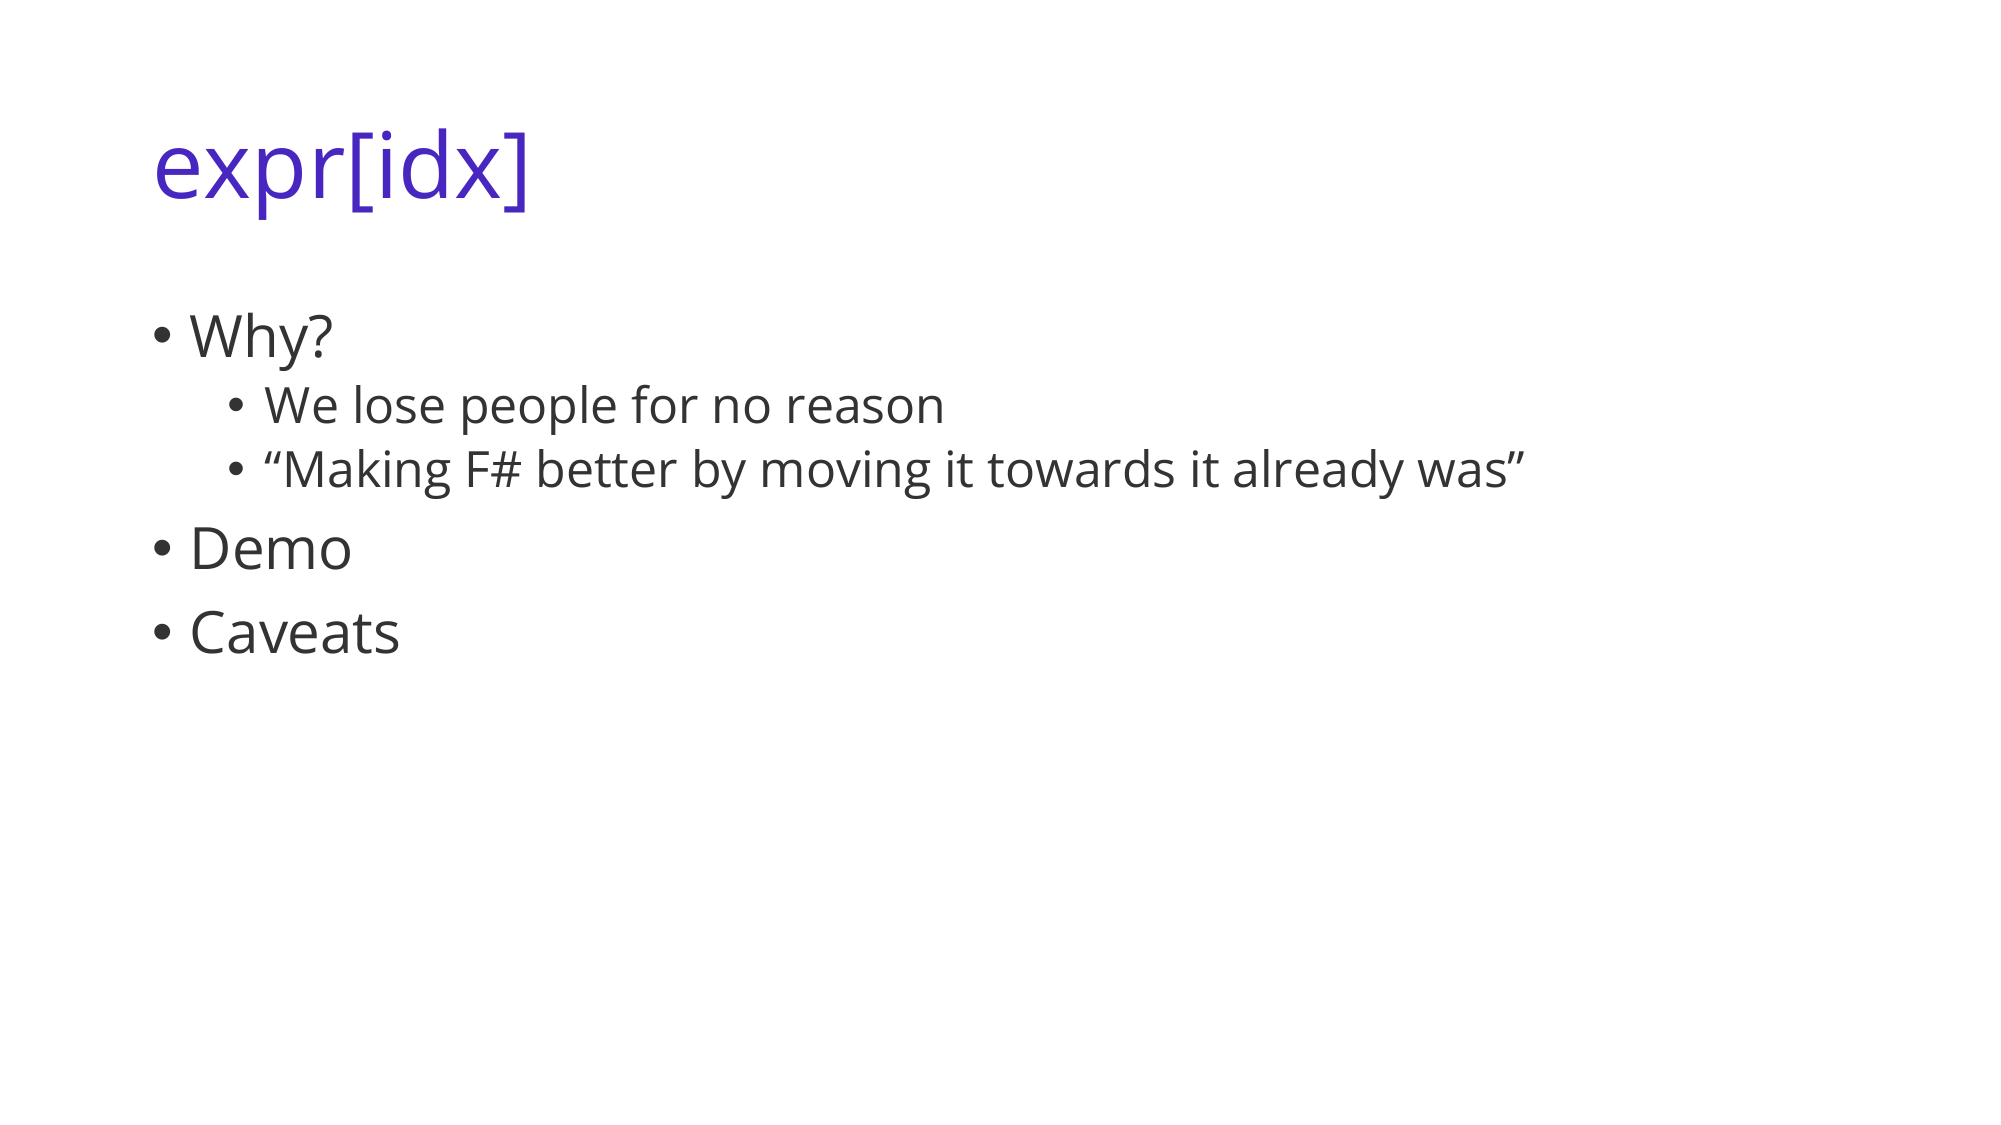

# expr[idx]
Why?
We lose people for no reason
“Making F# better by moving it towards it already was”
Demo
Caveats